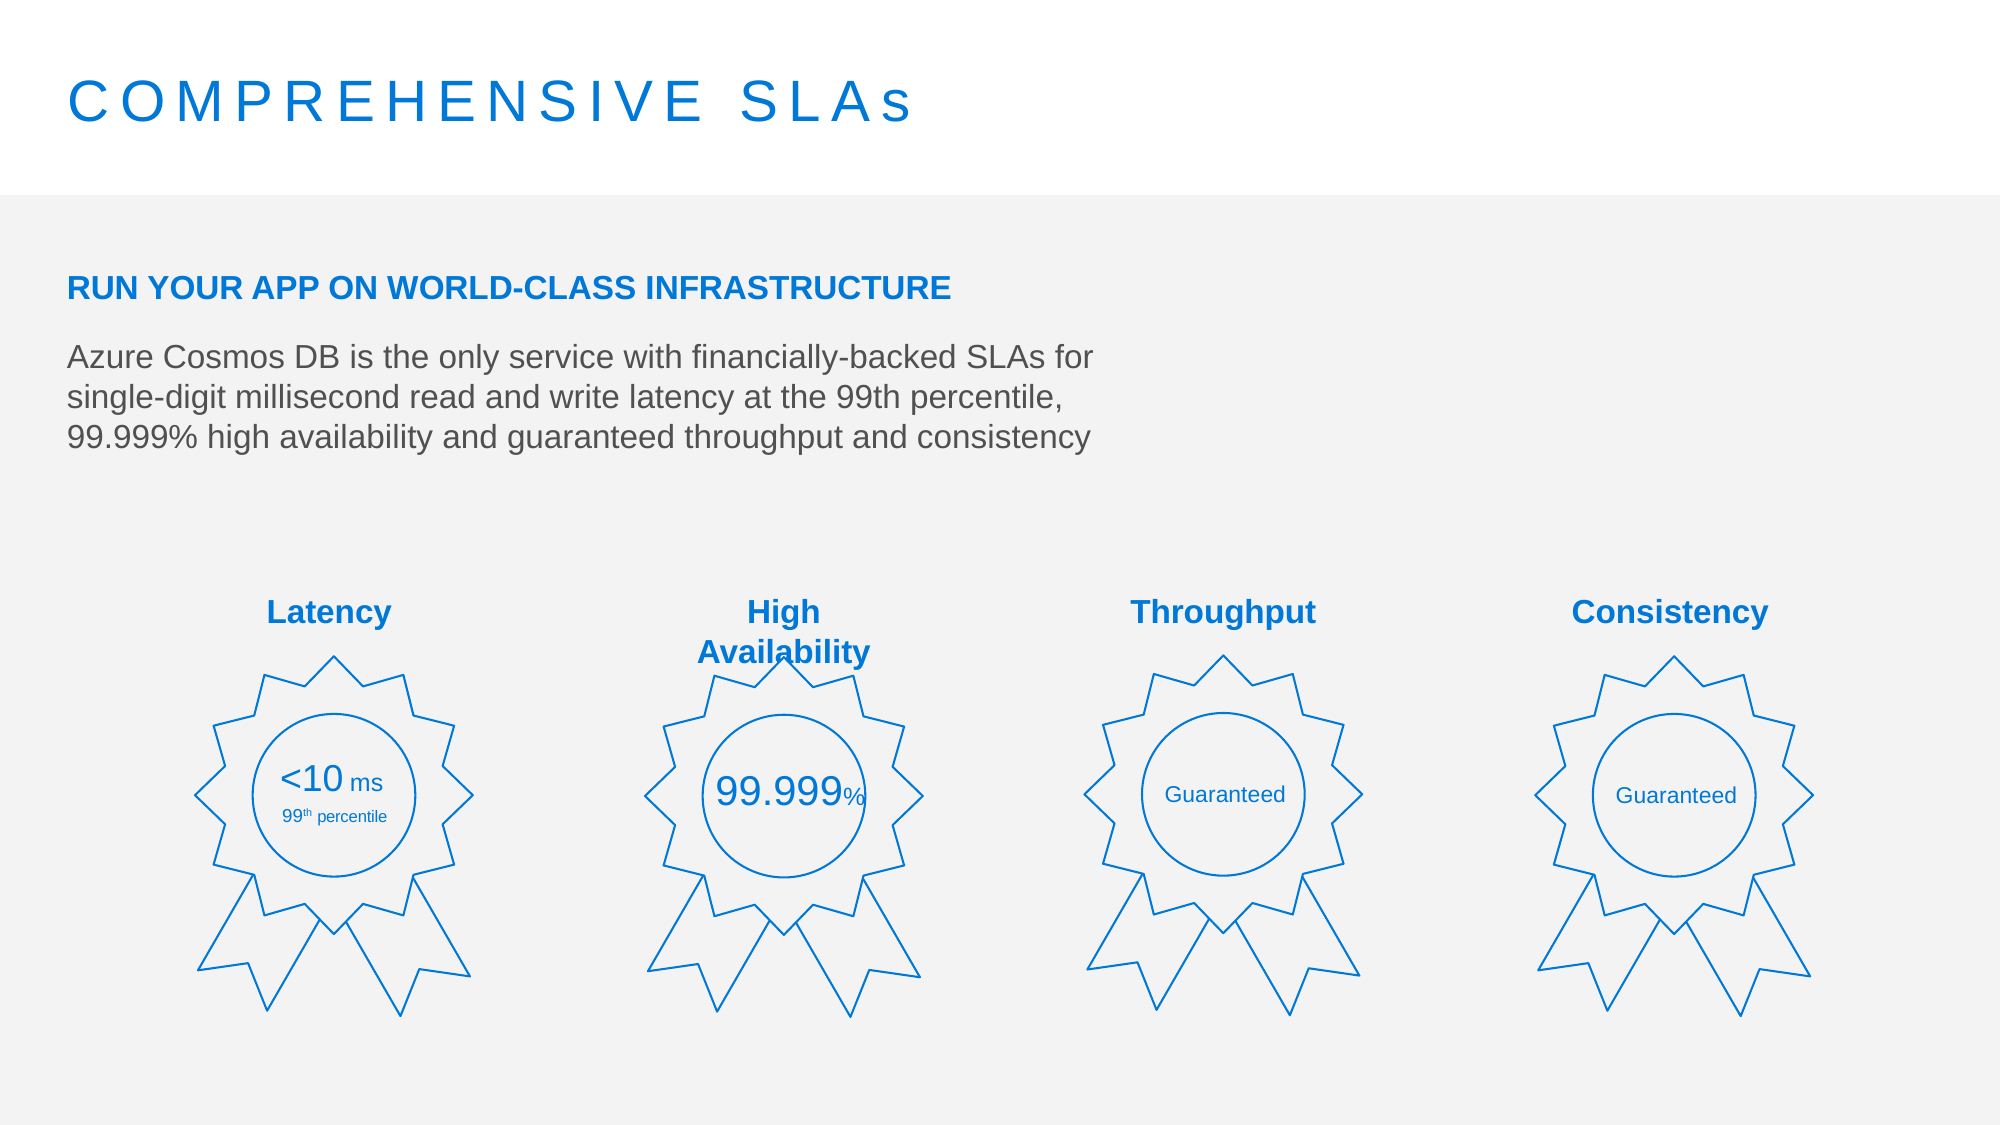

# COMPREHENSIVE SLAs
RUN YOUR APP ON WORLD-CLASS INFRASTRUCTURE
Azure Cosmos DB is the only service with financially-backed SLAs for single-digit millisecond read and write latency at the 99th percentile, 99.999% high availability and guaranteed throughput and consistency
Latency
High Availability

<10 ms
99th percentile
99.999%
Throughput
Consistency

Guaranteed
Guaranteed